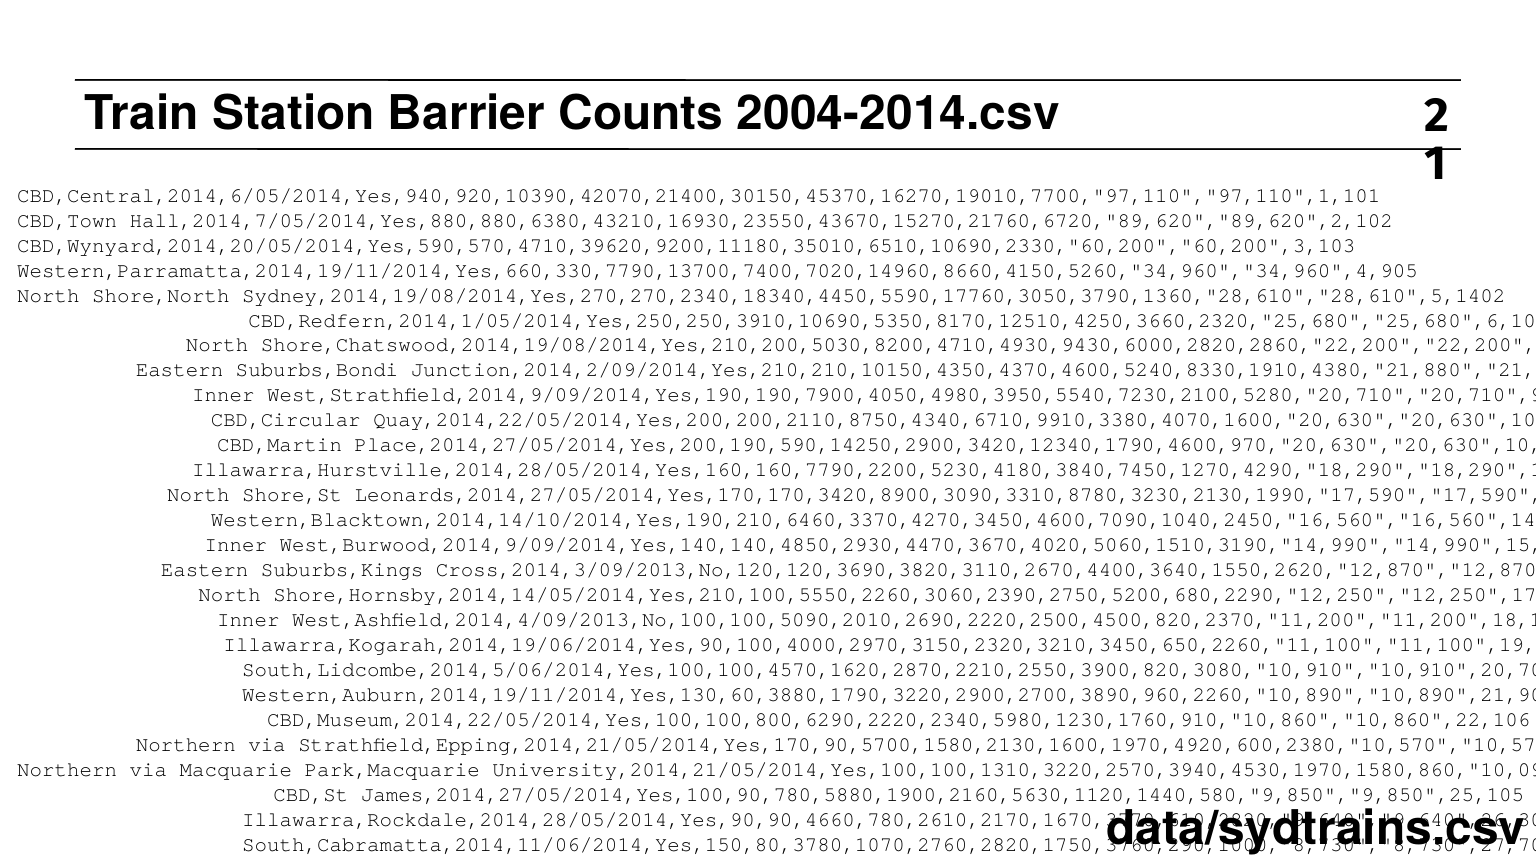

# Train Station Barrier Counts 2004-2014.csv
21

CBD,Central,2014,6/05/2014,Yes,940,920,10390,42070,21400,30150,45370,16270,19010,7700,"97,110","97,110",1,101
CBD,Town Hall,2014,7/05/2014,Yes,880,880,6380,43210,16930,23550,43670,15270,21760,6720,"89,620","89,620",2,102
CBD,Wynyard,2014,20/05/2014,Yes,590,570,4710,39620,9200,11180,35010,6510,10690,2330,"60,200","60,200",3,103
Western,Parramatta,2014,19/11/2014,Yes,660,330,7790,13700,7400,7020,14960,8660,4150,5260,"34,960","34,960",4,905
North Shore,North Sydney,2014,19/08/2014,Yes,270,270,2340,18340,4450,5590,17760,3050,3790,1360,"28,610","28,610",5,1402
CBD,Redfern,2014,1/05/2014,Yes,250,250,3910,10690,5350,8170,12510,4250,3660,2320,"25,680","25,680",6,108
North Shore,Chatswood,2014,19/08/2014,Yes,210,200,5030,8200,4710,4930,9430,6000,2820,2860,"22,200","22,200",7,1407
Eastern Suburbs,Bondi Junction,2014,2/09/2014,Yes,210,210,10150,4350,4370,4600,5240,8330,1910,4380,"21,880","21,880",8,203
Inner West,Strathfield,2014,9/09/2014,Yes,190,190,7900,4050,4980,3950,5540,7230,2100,5280,"20,710","20,710",9,1110
CBD,Circular Quay,2014,22/05/2014,Yes,200,200,2110,8750,4340,6710,9910,3380,4070,1600,"20,630","20,630",10,104
CBD,Martin Place,2014,27/05/2014,Yes,200,190,590,14250,2900,3420,12340,1790,4600,970,"20,630","20,630",10,107
Illawarra,Hurstville,2014,28/05/2014,Yes,160,160,7790,2200,5230,4180,3840,7450,1270,4290,"18,290","18,290",12,310
North Shore,St Leonards,2014,27/05/2014,Yes,170,170,3420,8900,3090,3310,8780,3230,2130,1990,"17,590","17,590",13,1405
Western,Blacktown,2014,14/10/2014,Yes,190,210,6460,3370,4270,3450,4600,7090,1040,2450,"16,560","16,560",14,911
Inner West,Burwood,2014,9/09/2014,Yes,140,140,4850,2930,4470,3670,4020,5060,1510,3190,"14,990","14,990",15,1109
Eastern Suburbs,Kings Cross,2014,3/09/2013,No,120,120,3690,3820,3110,2670,4400,3640,1550,2620,"12,870","12,870",16,201
North Shore,Hornsby,2014,14/05/2014,Yes,210,100,5550,2260,3060,2390,2750,5200,680,2290,"12,250","12,250",17,1417
Inner West,Ashfield,2014,4/09/2013,No,100,100,5090,2010,2690,2220,2500,4500,820,2370,"11,200","11,200",18,1107
Illawarra,Kogarah,2014,19/06/2014,Yes,90,100,4000,2970,3150,2320,3210,3450,650,2260,"11,100","11,100",19,307
South,Lidcombe,2014,5/06/2014,Yes,100,100,4570,1620,2870,2210,2550,3900,820,3080,"10,910","10,910",20,702
Western,Auburn,2014,19/11/2014,Yes,130,60,3880,1790,3220,2900,2700,3890,960,2260,"10,890","10,890",21,901
CBD,Museum,2014,22/05/2014,Yes,100,100,800,6290,2220,2340,5980,1230,1760,910,"10,860","10,860",22,106
Northern via Strathfield,Epping,2014,21/05/2014,Yes,170,90,5700,1580,2130,1600,1970,4920,600,2380,"10,570","10,570",23,1208
Northern via Macquarie Park,Macquarie University,2014,21/05/2014,Yes,100,100,1310,3220,2570,3940,4530,1970,1580,860,"10,090","10,090",24,1303
CBD,St James,2014,27/05/2014,Yes,100,90,780,5880,1900,2160,5630,1120,1440,580,"9,850","9,850",25,105
Illawarra,Rockdale,2014,28/05/2014,Yes,90,90,4660,780,2610,2170,1670,3770,610,2820,"9,640","9,640",26,306
South,Cabramatta,2014,11/06/2014,Yes,150,80,3780,1070,2760,2820,1750,3760,290,1000,"8,730","8,730",27,708

data/sydtrains.csv